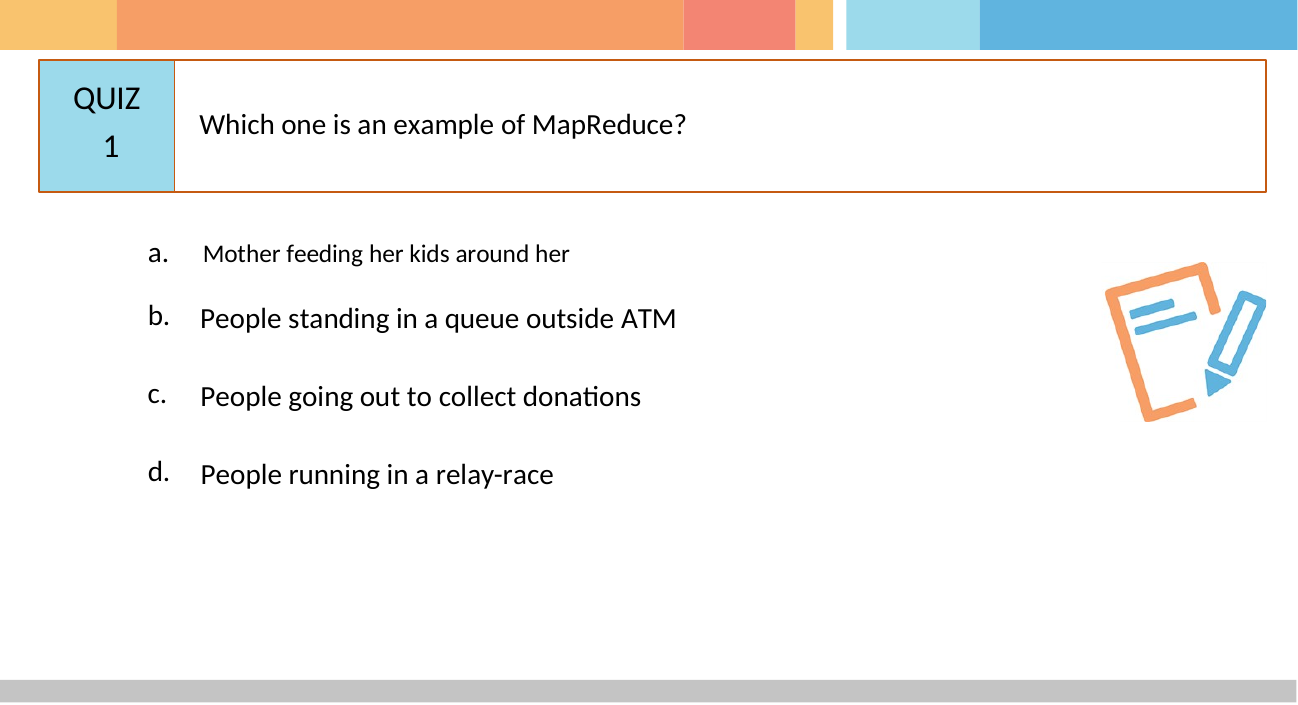

# QUIZ 1
Which one is an example of MapReduce?
a.	Mother feeding her kids around her

b.
People standing in a queue outside ATM
c.
People going out to collect donations
d.
People running in a relay-race